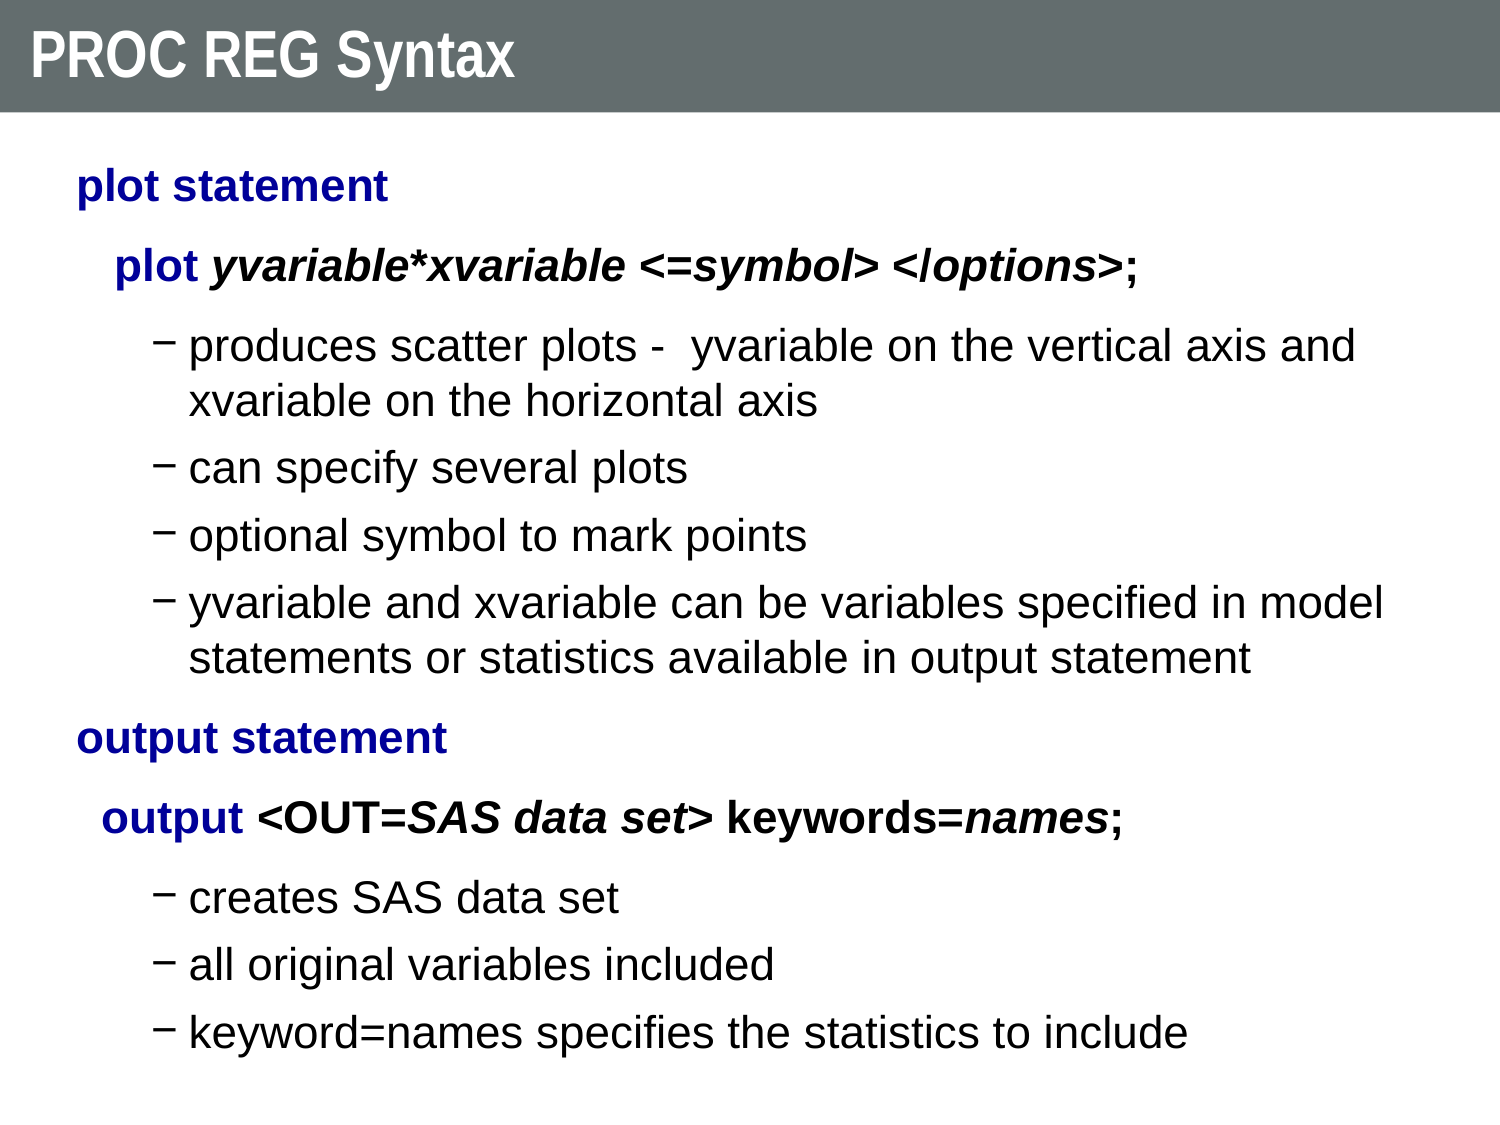

# PROC REG Syntax
plot statement
   plot yvariable*xvariable <=symbol> </options>;
produces scatter plots -  yvariable on the vertical axis and xvariable on the horizontal axis
can specify several plots
optional symbol to mark points
yvariable and xvariable can be variables specified in model statements or statistics available in output statement
output statement
  output <OUT=SAS data set> keywords=names;
creates SAS data set
all original variables included
keyword=names specifies the statistics to include